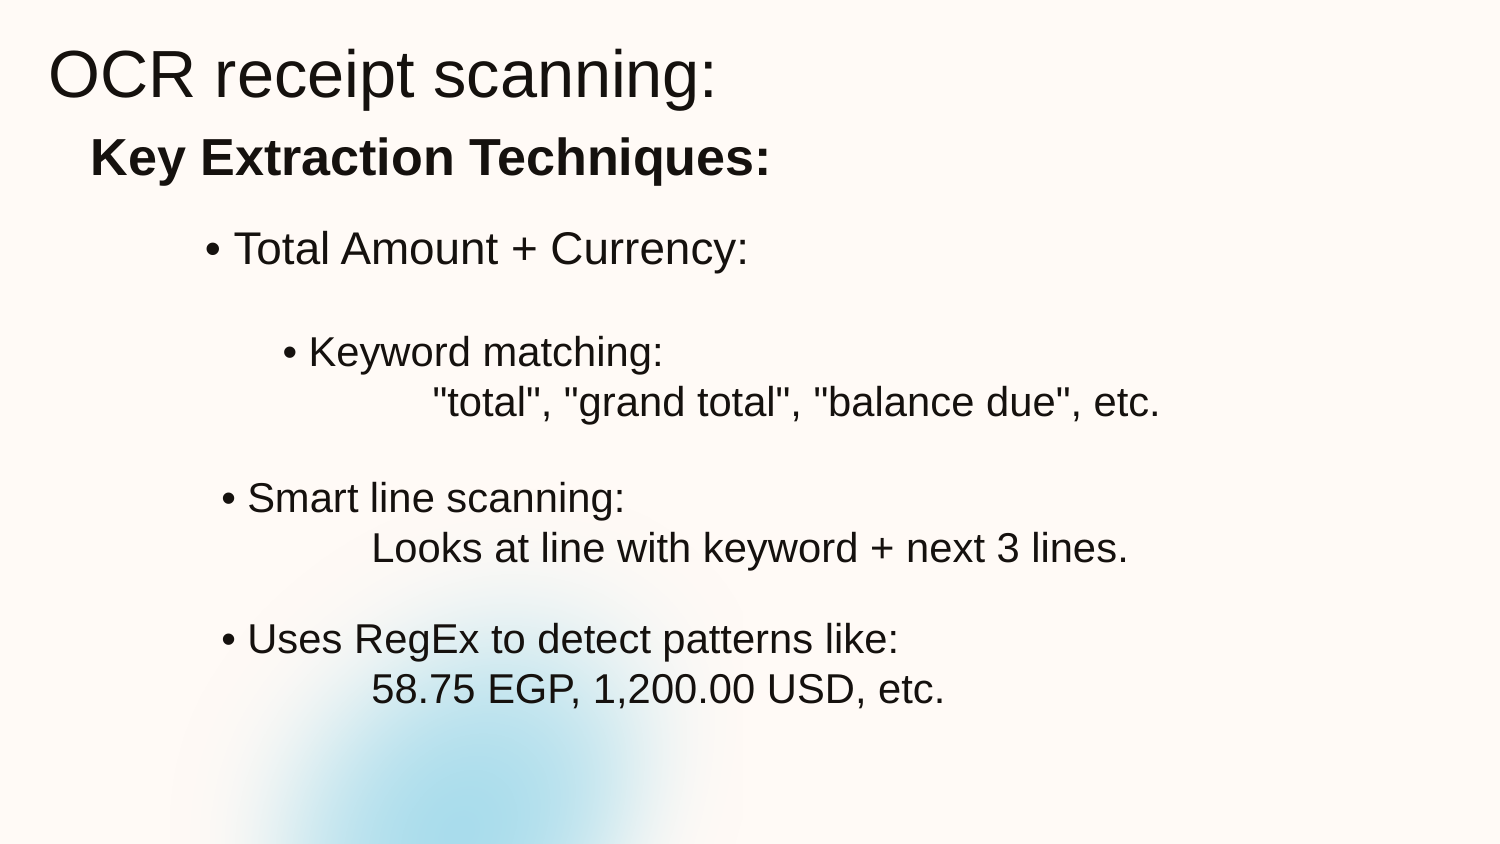

# OCR receipt scanning:
Key Extraction Techniques:
• Total Amount + Currency:
• Keyword matching:
	"total", "grand total", "balance due", etc.

• Smart line scanning:
	Looks at line with keyword + next 3 lines.
• Uses RegEx to detect patterns like:
	58.75 EGP, 1,200.00 USD, etc.